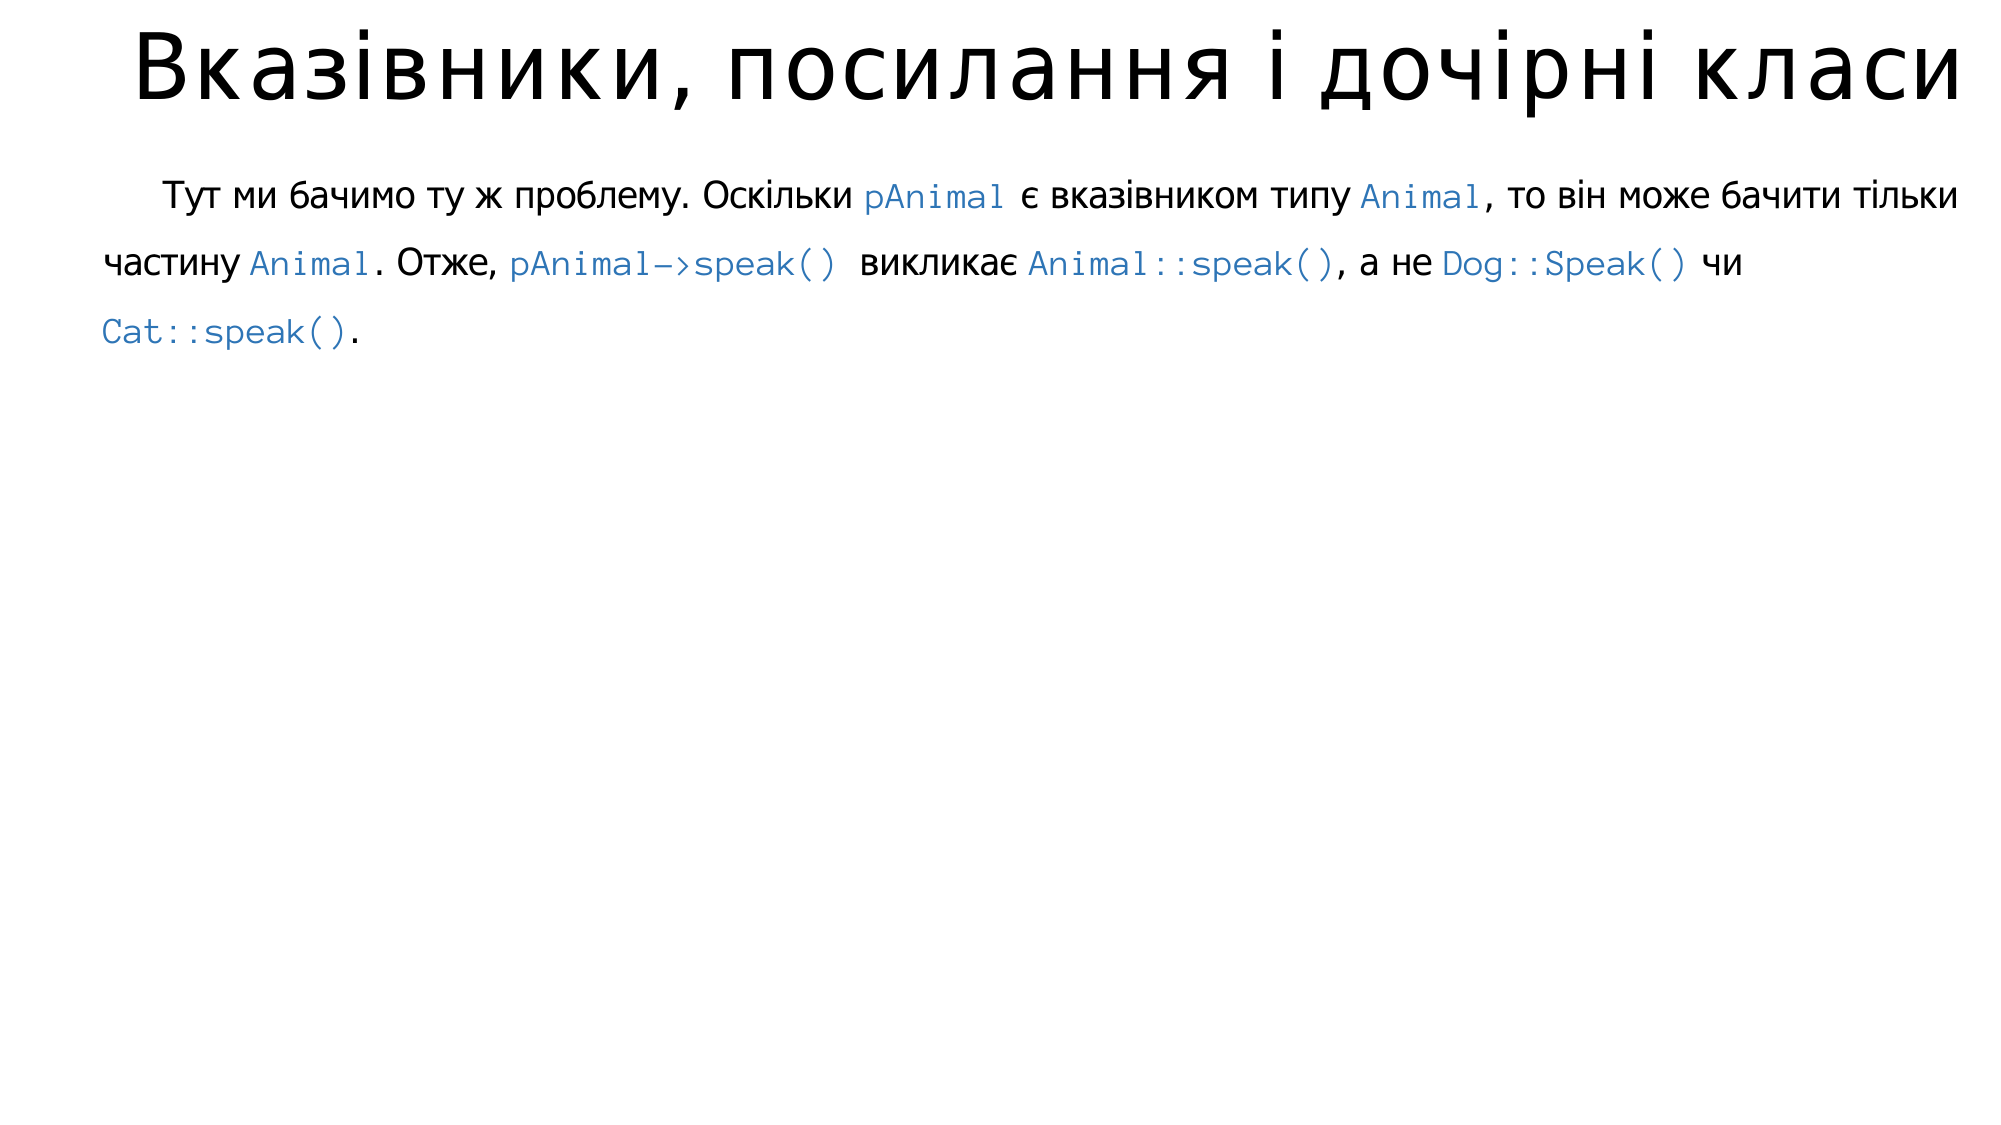

# Вказівники, посилання і дочірні класи
Тут ми бачимо ту ж проблему. Оскільки pAnimal є вказівником типу Animal, то він може бачити тільки частину Animal. Отже, pAnimal->speak() викликає Animal::speak(), а не Dog::Speak() чи Cat::speak().